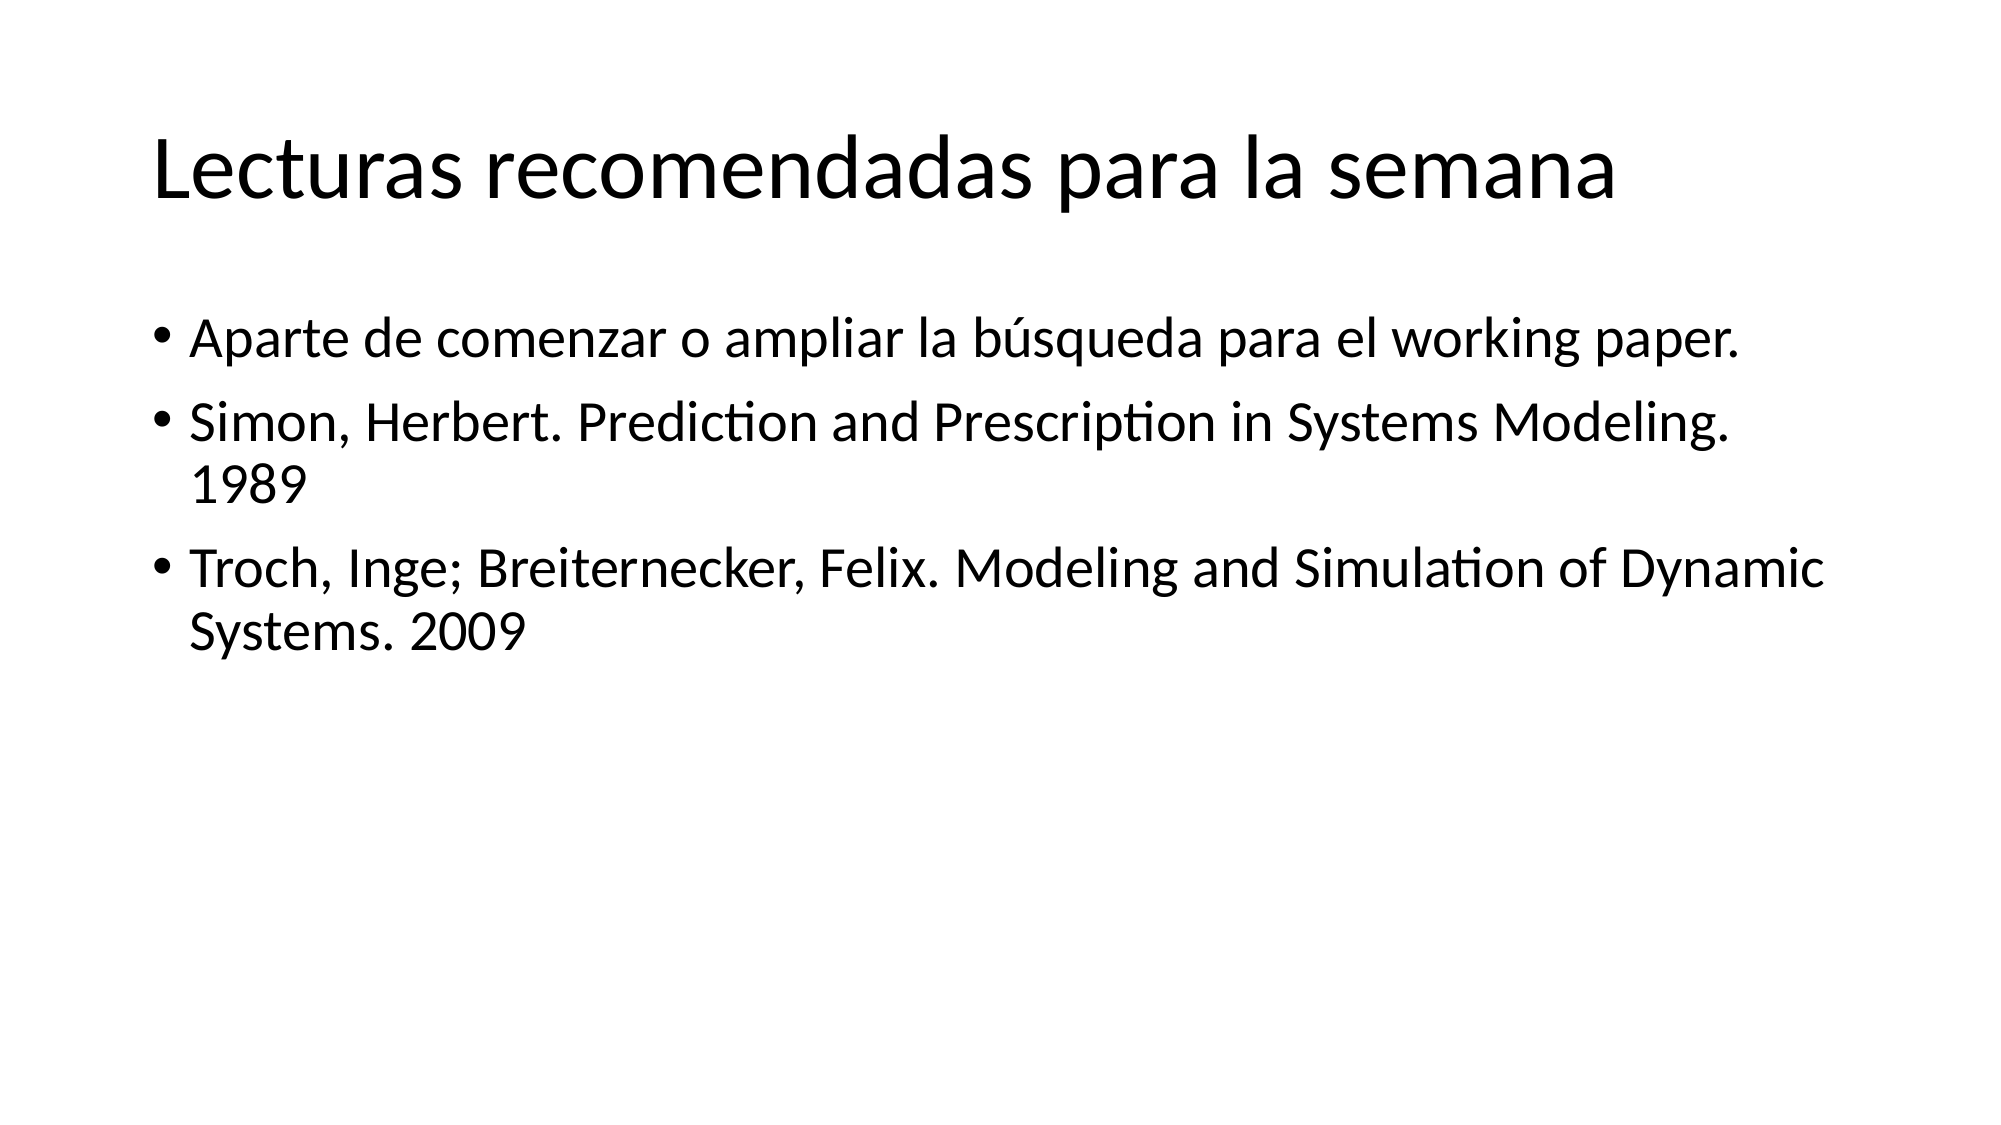

# Lecturas recomendadas para la semana
Aparte de comenzar o ampliar la búsqueda para el working paper.
Simon, Herbert. Prediction and Prescription in Systems Modeling. 1989
Troch, Inge; Breiternecker, Felix. Modeling and Simulation of Dynamic Systems. 2009